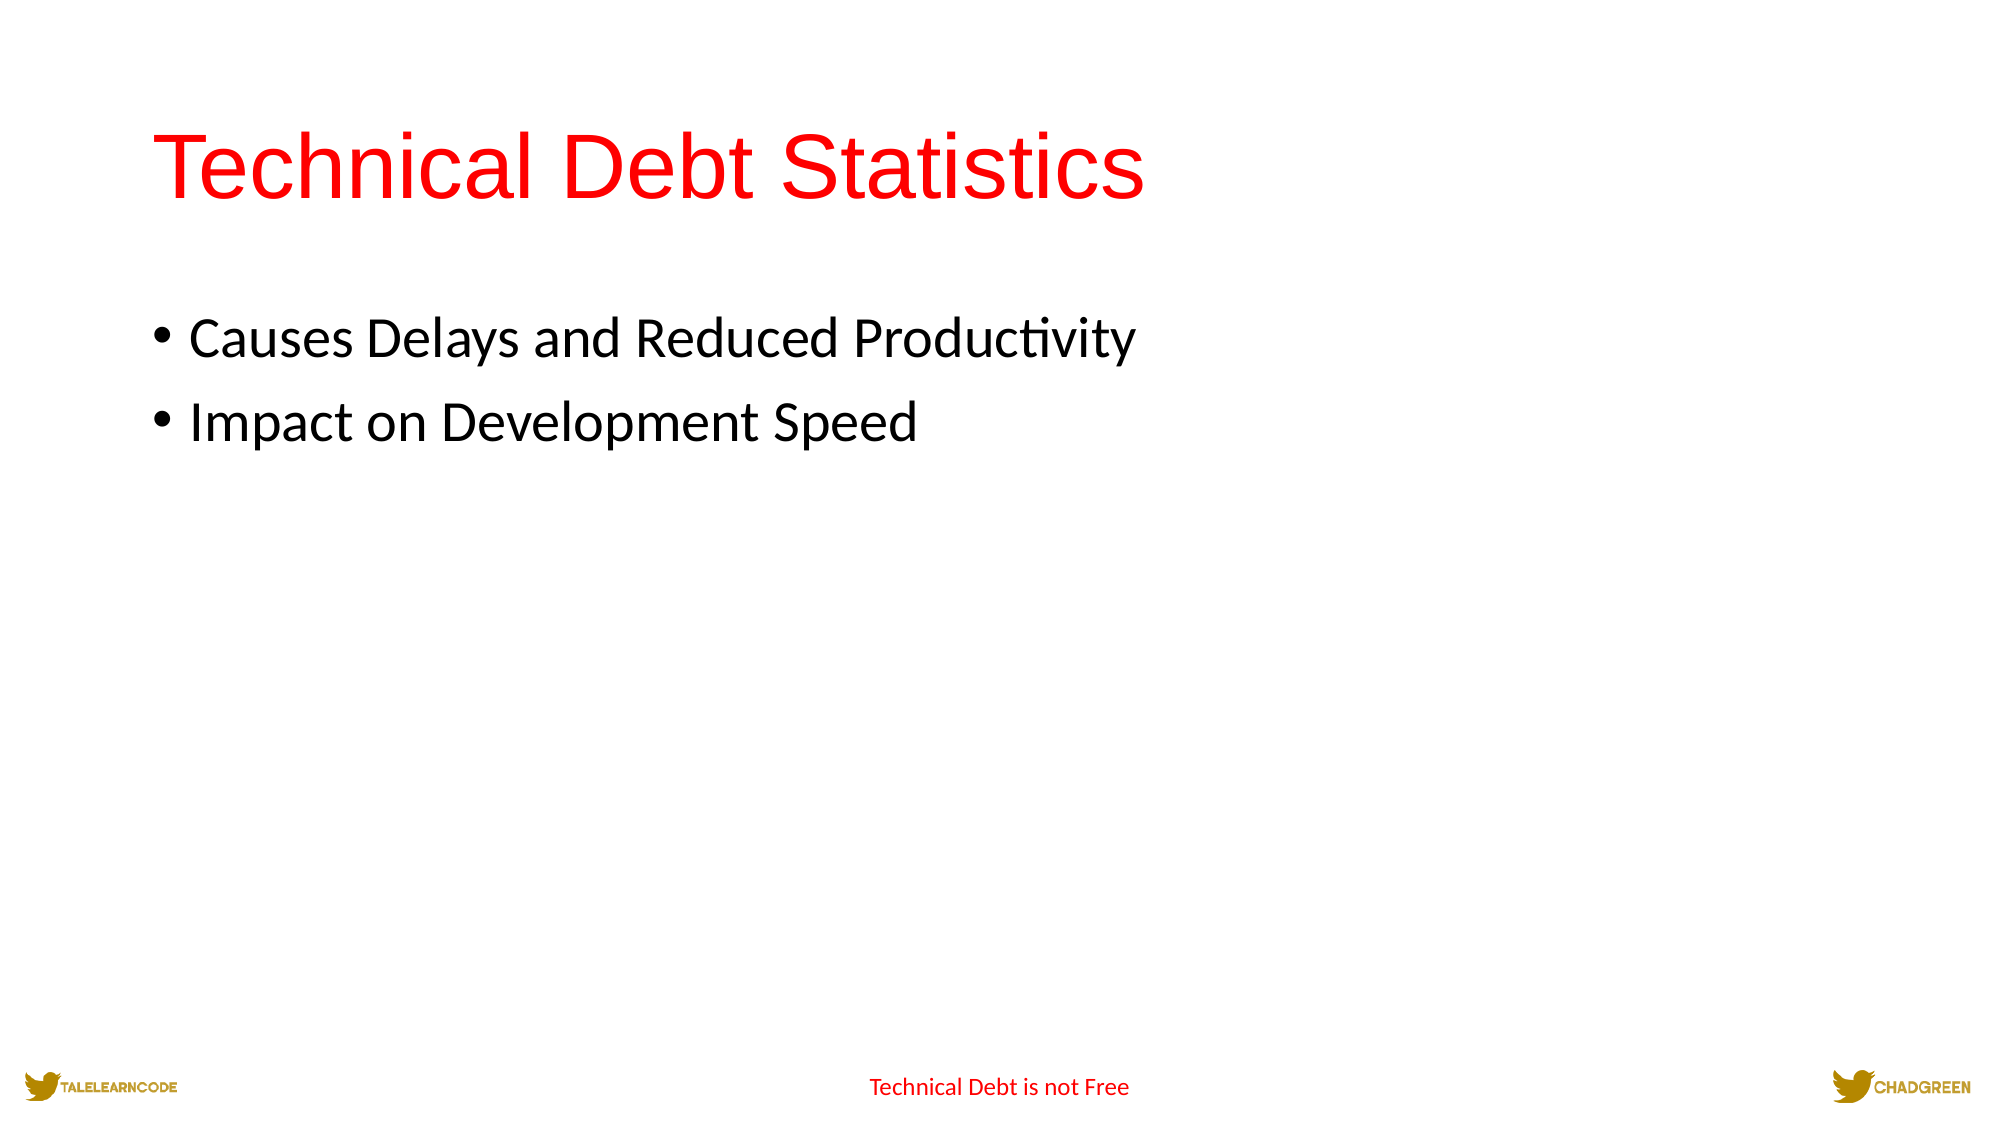

# Technical Debt Statistics
Causes Delays and Reduced Productivity
Impact on Development Speed